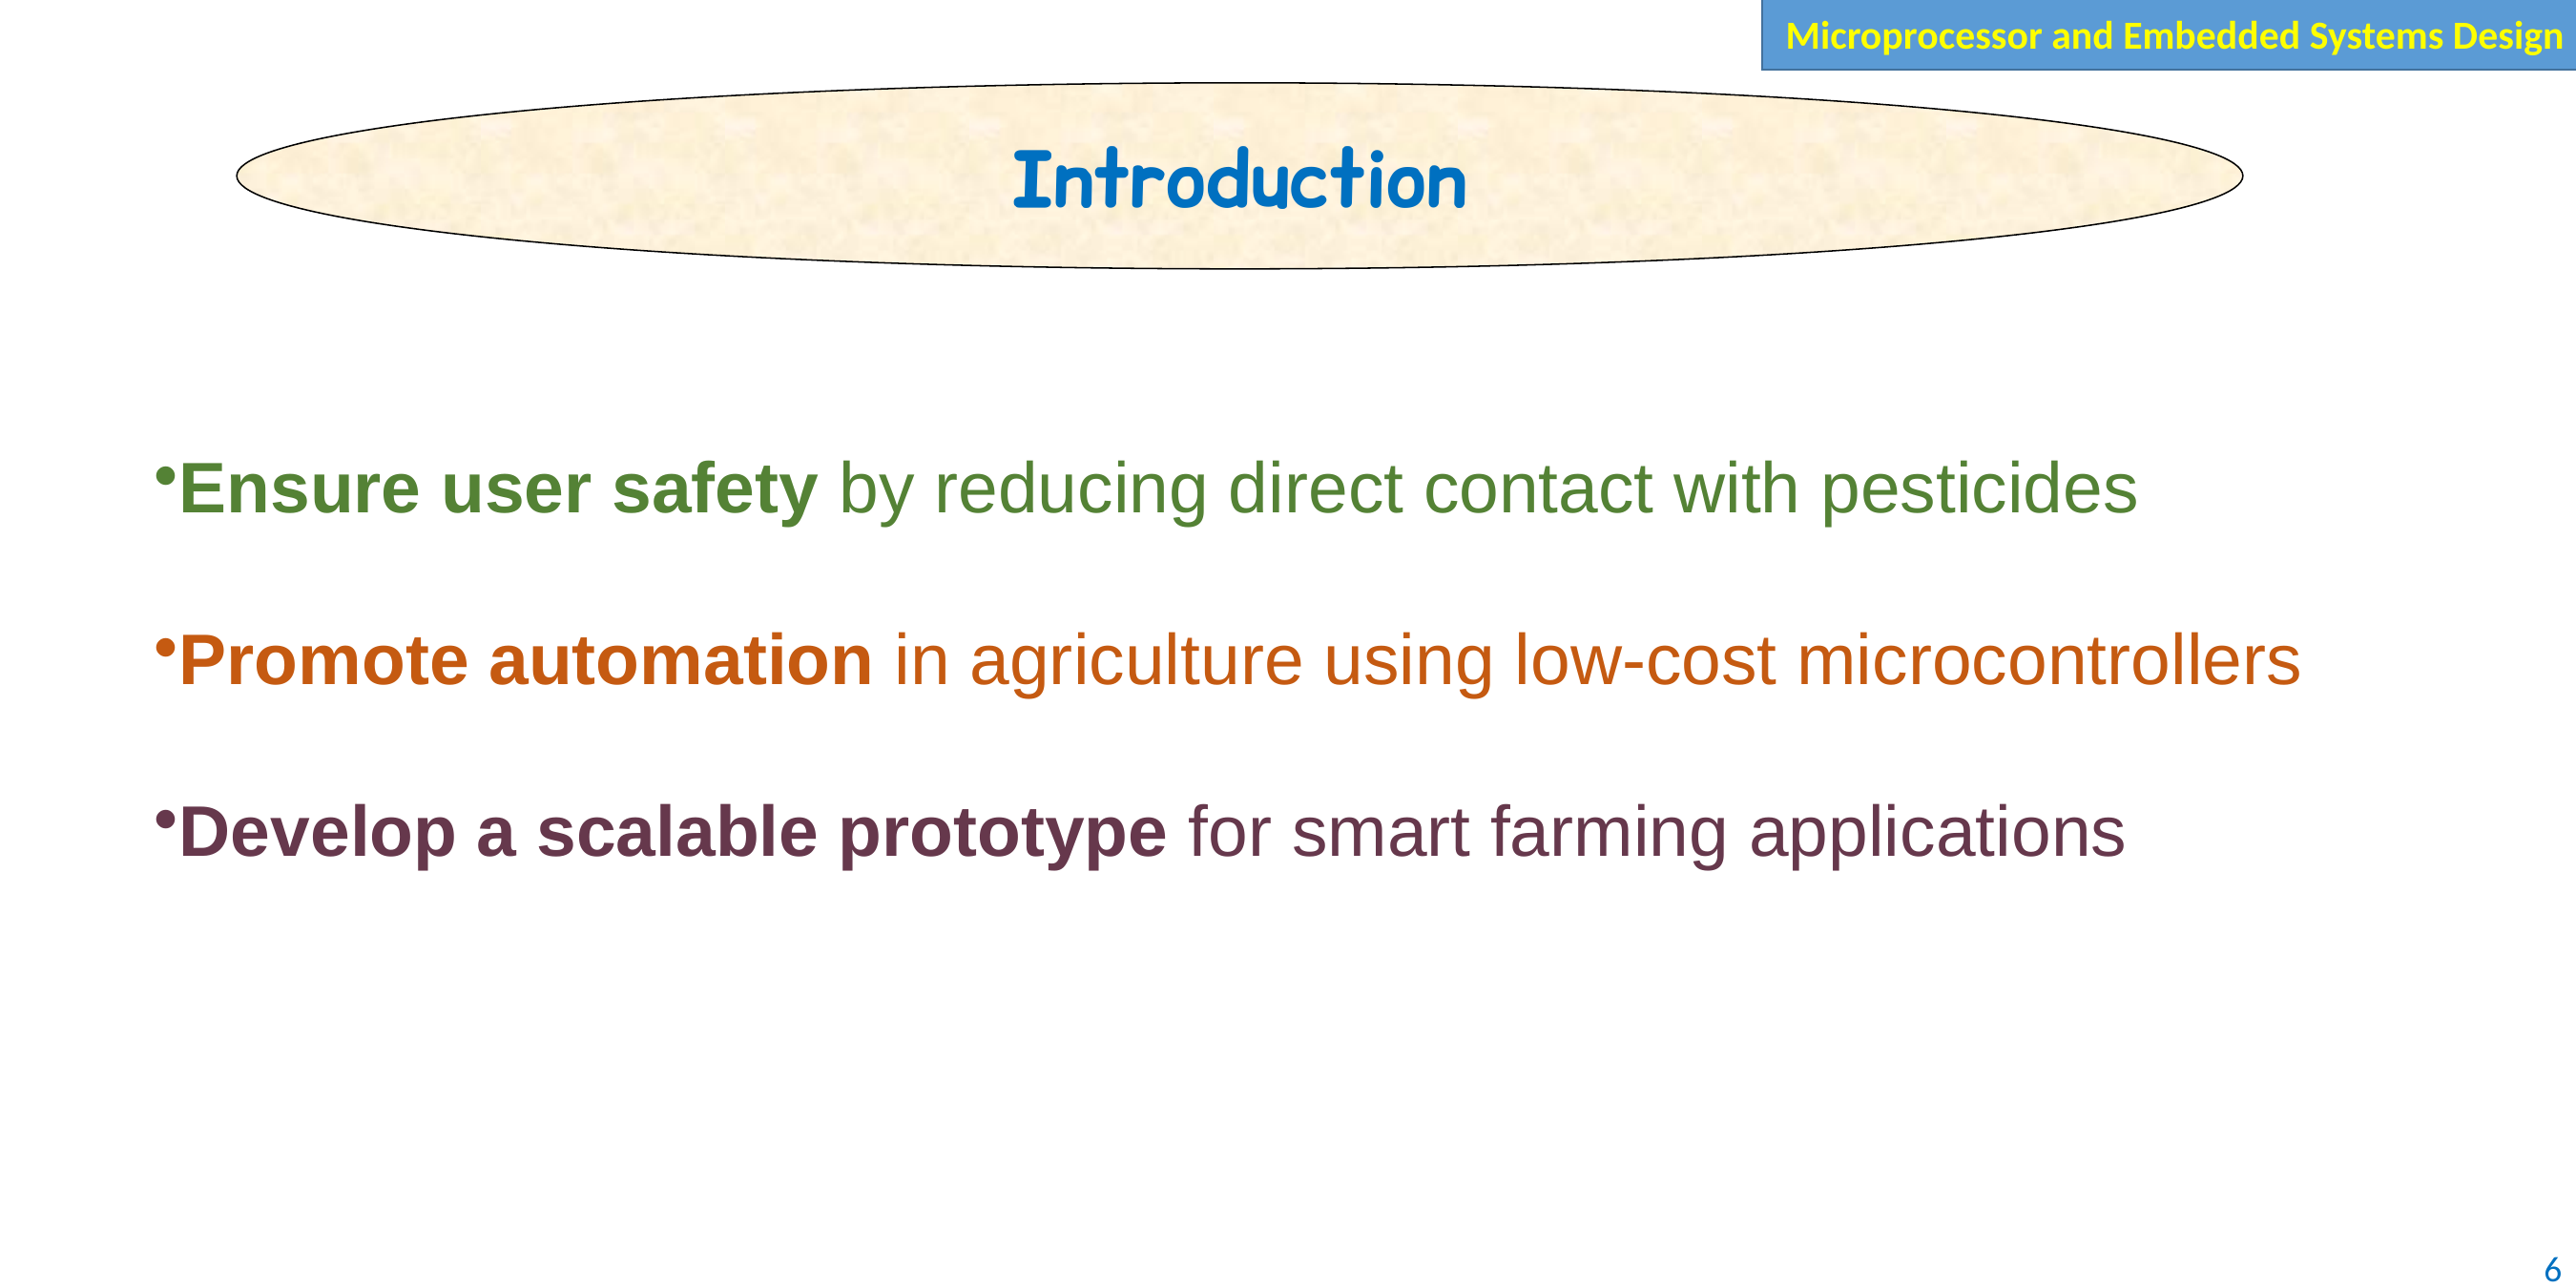

Introduction
Ensure user safety by reducing direct contact with pesticides

Promote automation in agriculture using low-cost microcontrollers

Develop a scalable prototype for smart farming applications
6